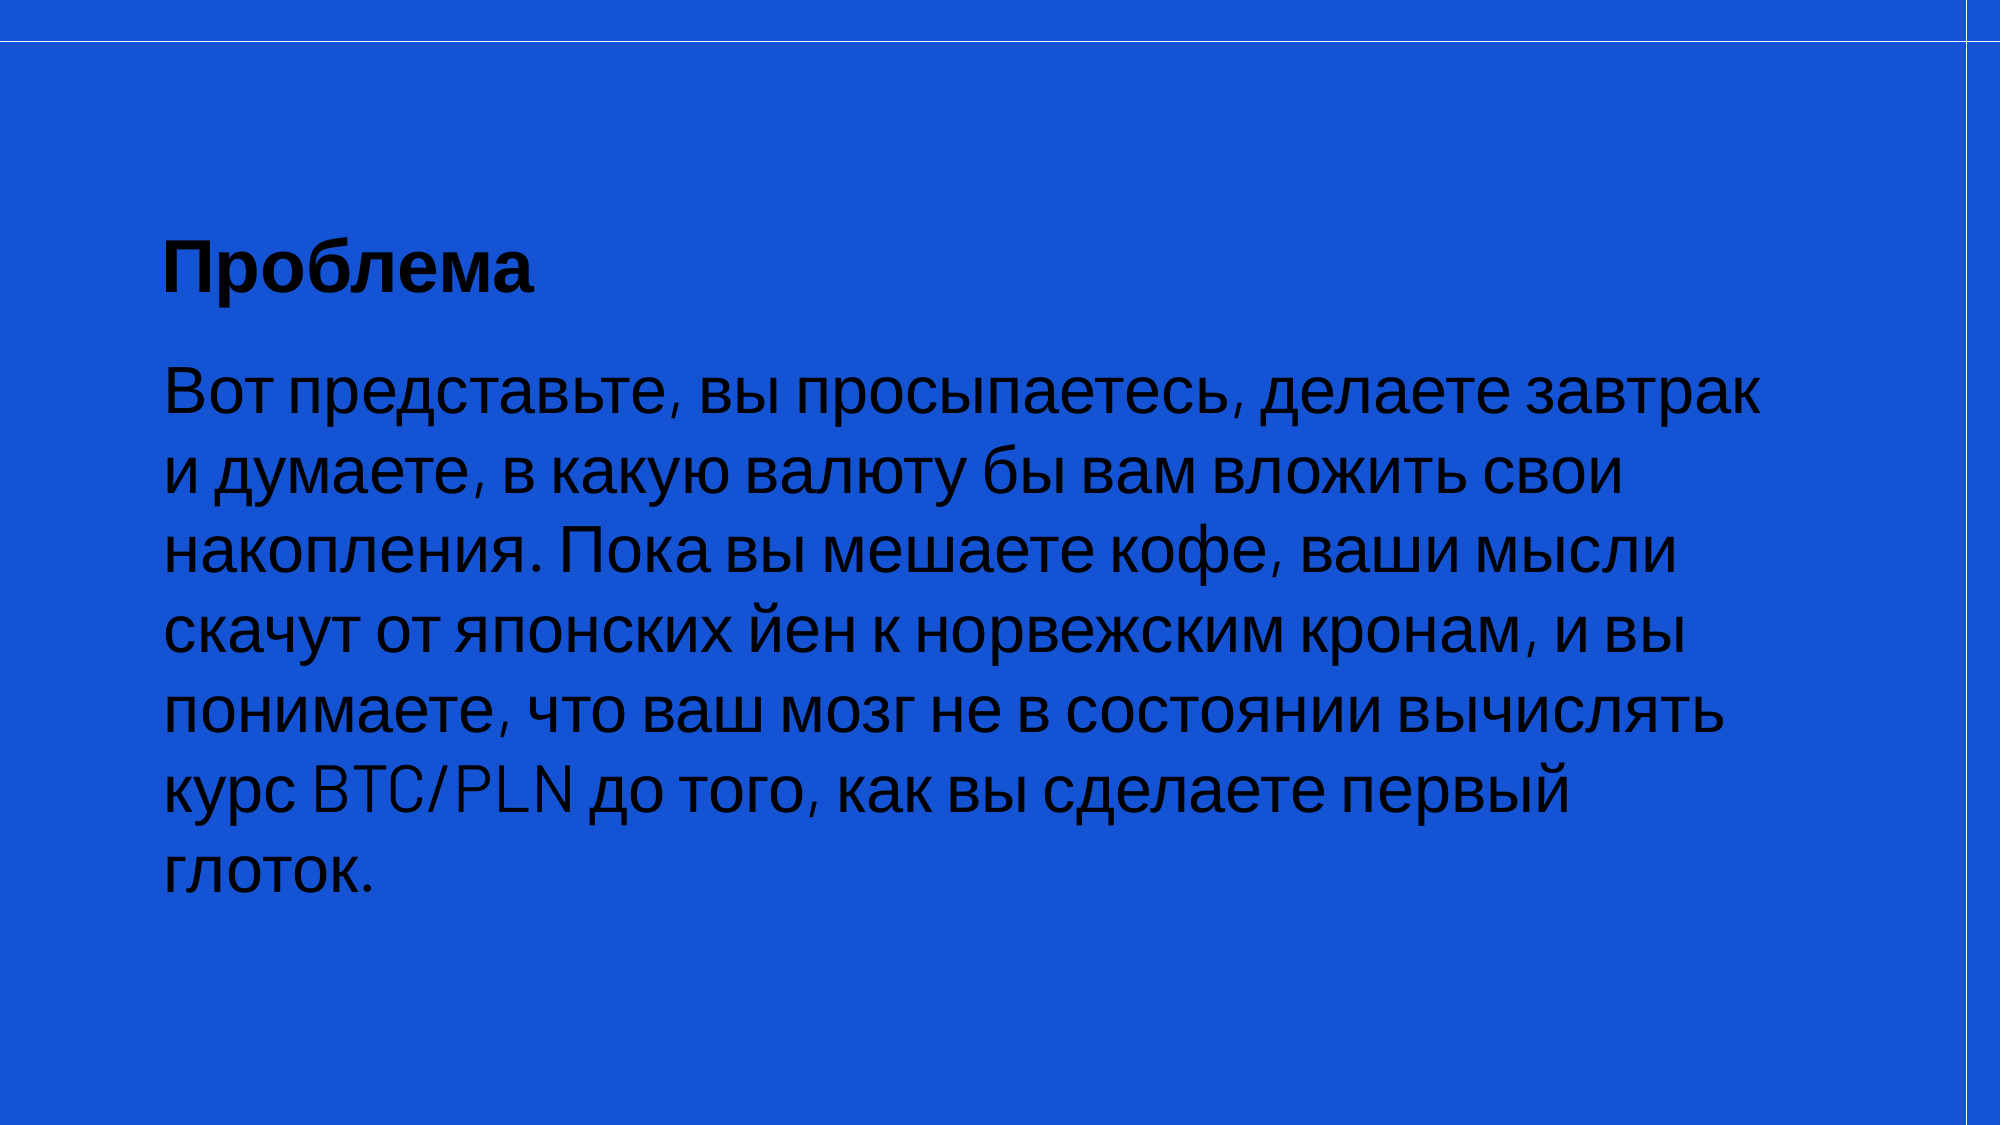

# Проблема
Вот представьте, вы просыпаетесь, делаете завтрак и думаете, в какую валюту бы вам вложить свои накопления. Пока вы мешаете кофе, ваши мысли скачут от японских йен к норвежским кронам, и вы понимаете, что ваш мозг не в состоянии вычислять курс BTC/PLN до того, как вы сделаете первый глоток.

04

03